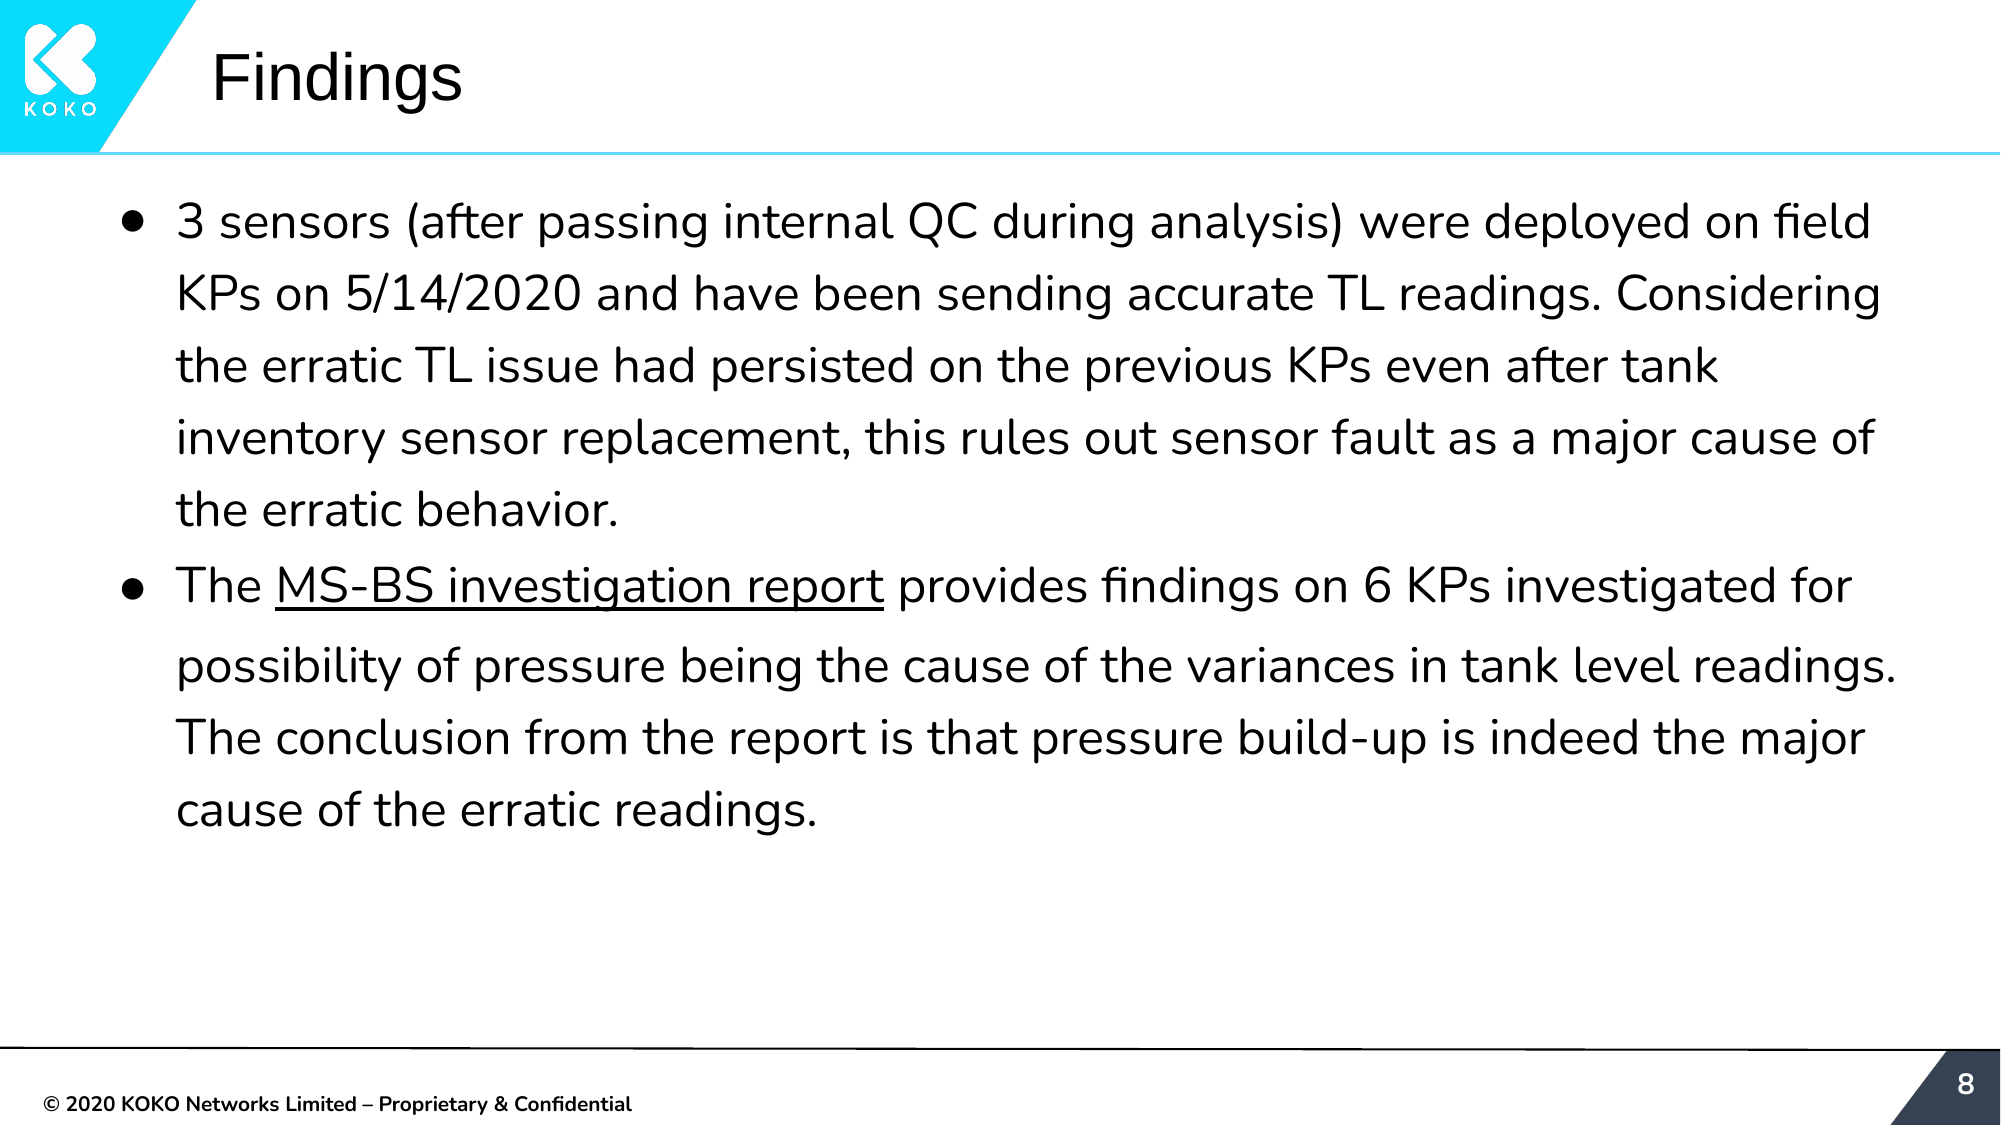

# Findings
3 sensors (after passing internal QC during analysis) were deployed on field KPs on 5/14/2020 and have been sending accurate TL readings. Considering the erratic TL issue had persisted on the previous KPs even after tank inventory sensor replacement, this rules out sensor fault as a major cause of the erratic behavior.
The MS-BS investigation report provides findings on 6 KPs investigated for possibility of pressure being the cause of the variances in tank level readings. The conclusion from the report is that pressure build-up is indeed the major cause of the erratic readings.
8